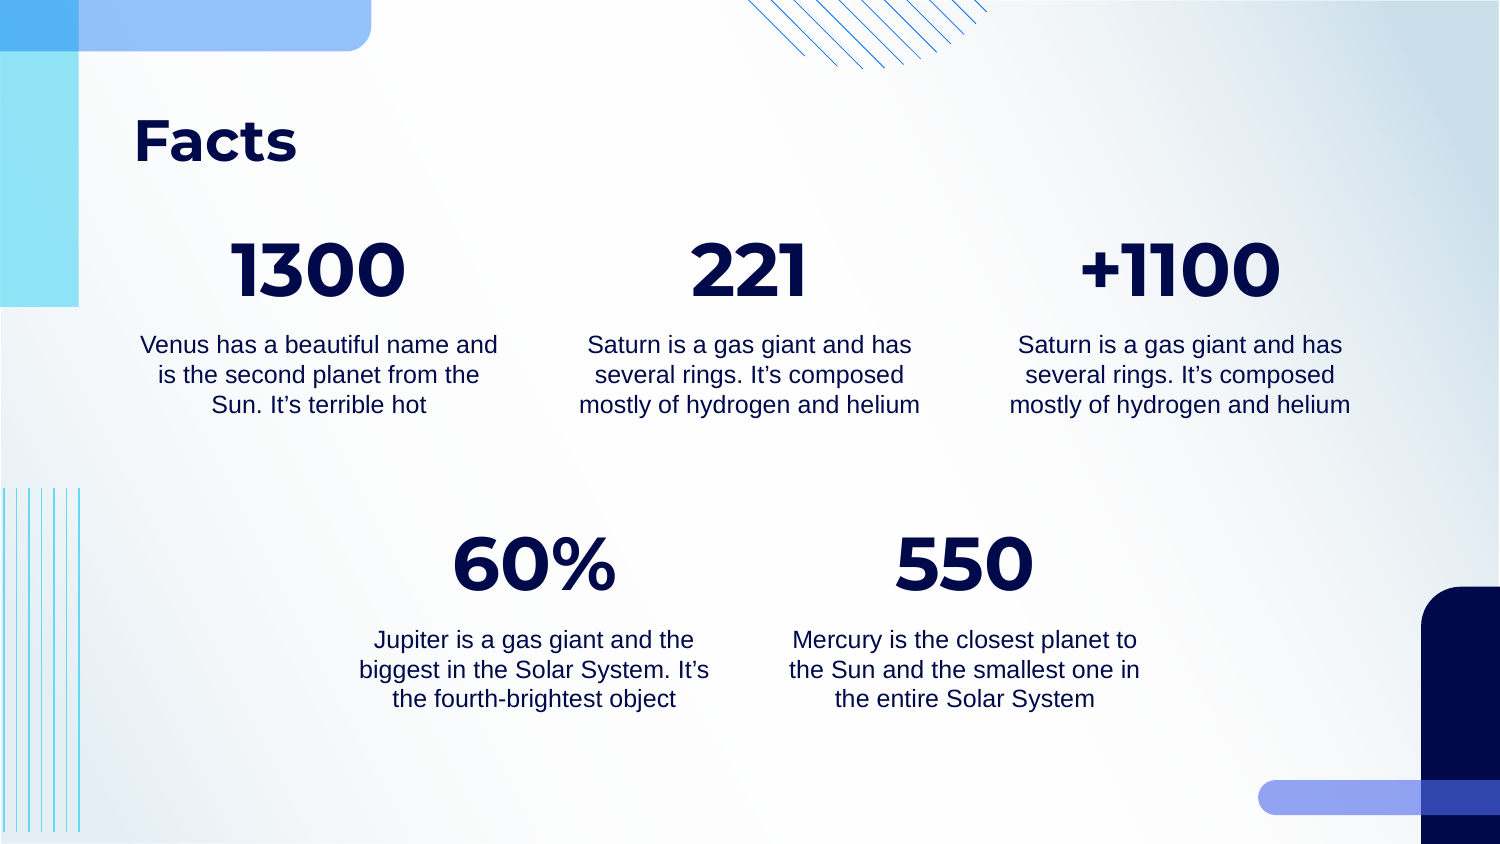

Facts
# 1300
221
+1100
Venus has a beautiful name and is the second planet from the Sun. It’s terrible hot
Saturn is a gas giant and has several rings. It’s composed mostly of hydrogen and helium
Saturn is a gas giant and has several rings. It’s composed mostly of hydrogen and helium
60%
550
Jupiter is a gas giant and the biggest in the Solar System. It’s the fourth-brightest object
Mercury is the closest planet to the Sun and the smallest one in the entire Solar System